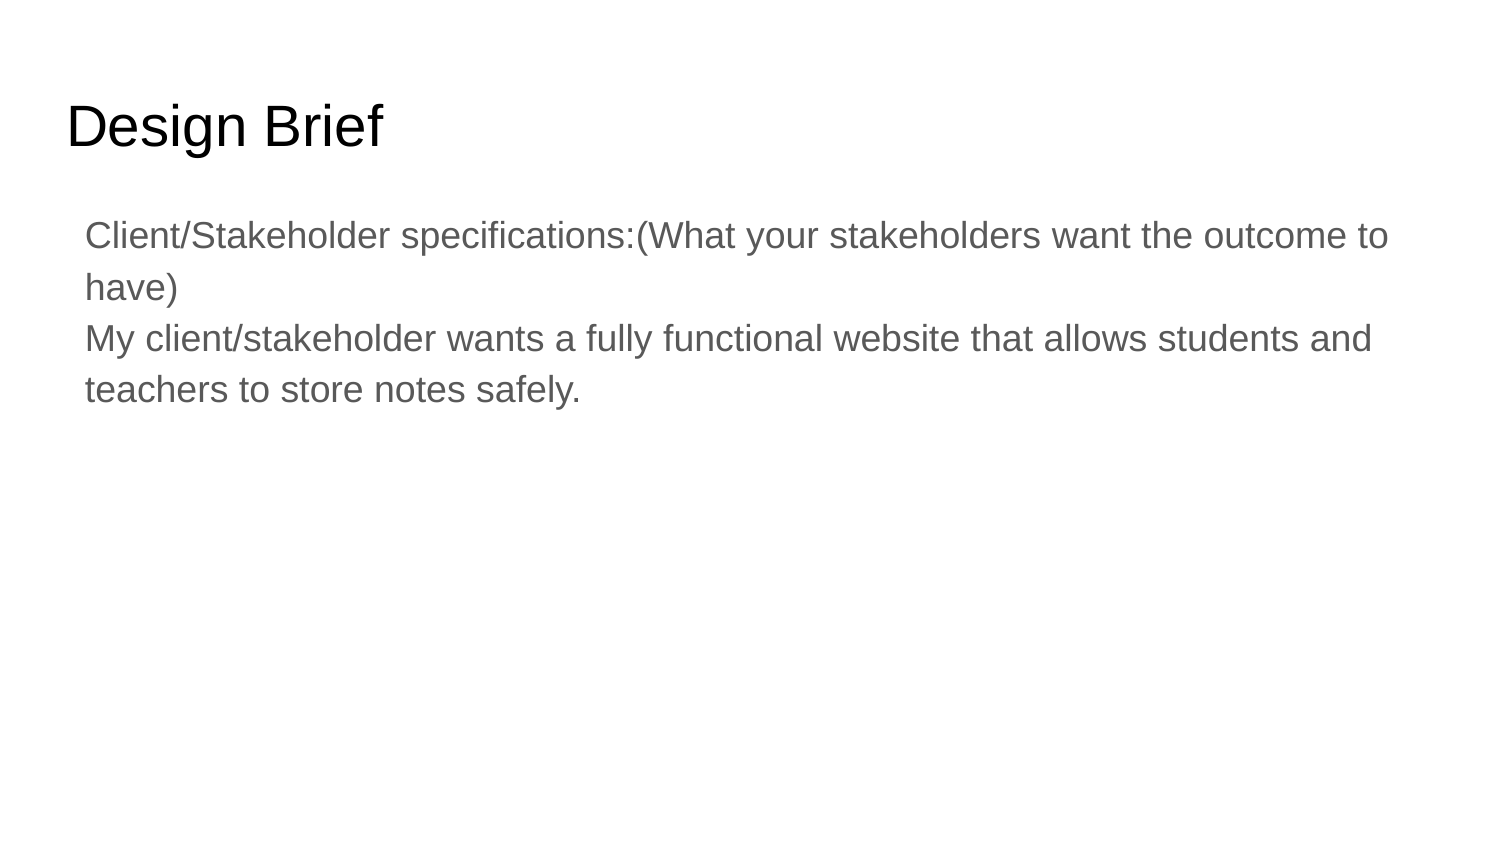

# Design Brief
Client/Stakeholder specifications:(What your stakeholders want the outcome to have)
My client/stakeholder wants a fully functional website that allows students and teachers to store notes safely.